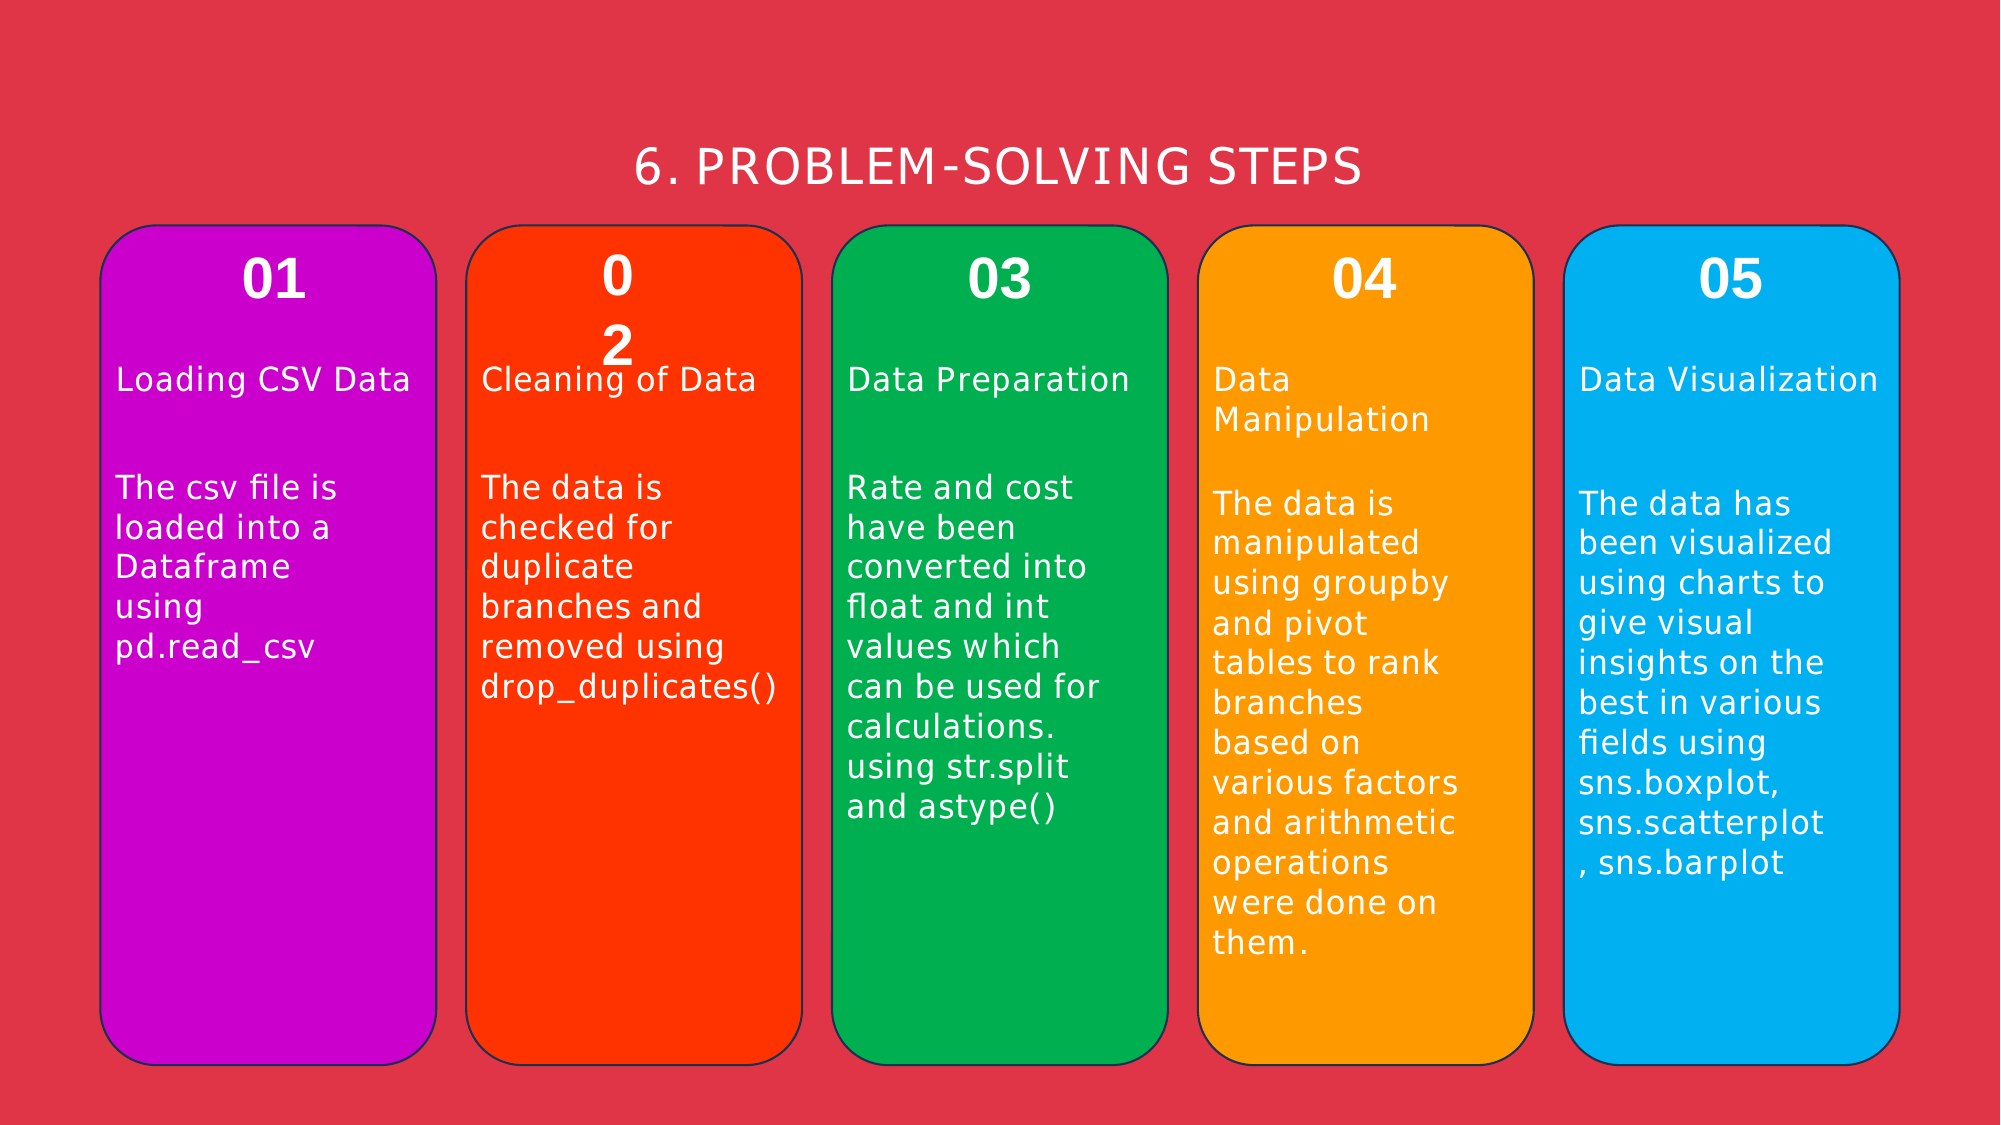

# 6. PROBLEM-SOLVING STEPS

05
Data Visualization
The data has been visualized using charts to give visual insights on the best in various fields using sns.boxplot, sns.scatterplot, sns.barplot

04
Data Manipulation
The data is manipulated using groupby and pivot tables to rank branches based on various factors and arithmetic operations were done on them.

03
Data Preparation
Rate and cost have been converted into float and int values which can be used for calculations. using str.split and astype()

01
Loading CSV Data
The csv file is loaded into a Dataframe using pd.read_csv

02
Cleaning of Data
The data is checked for duplicate branches and removed using drop_duplicates()